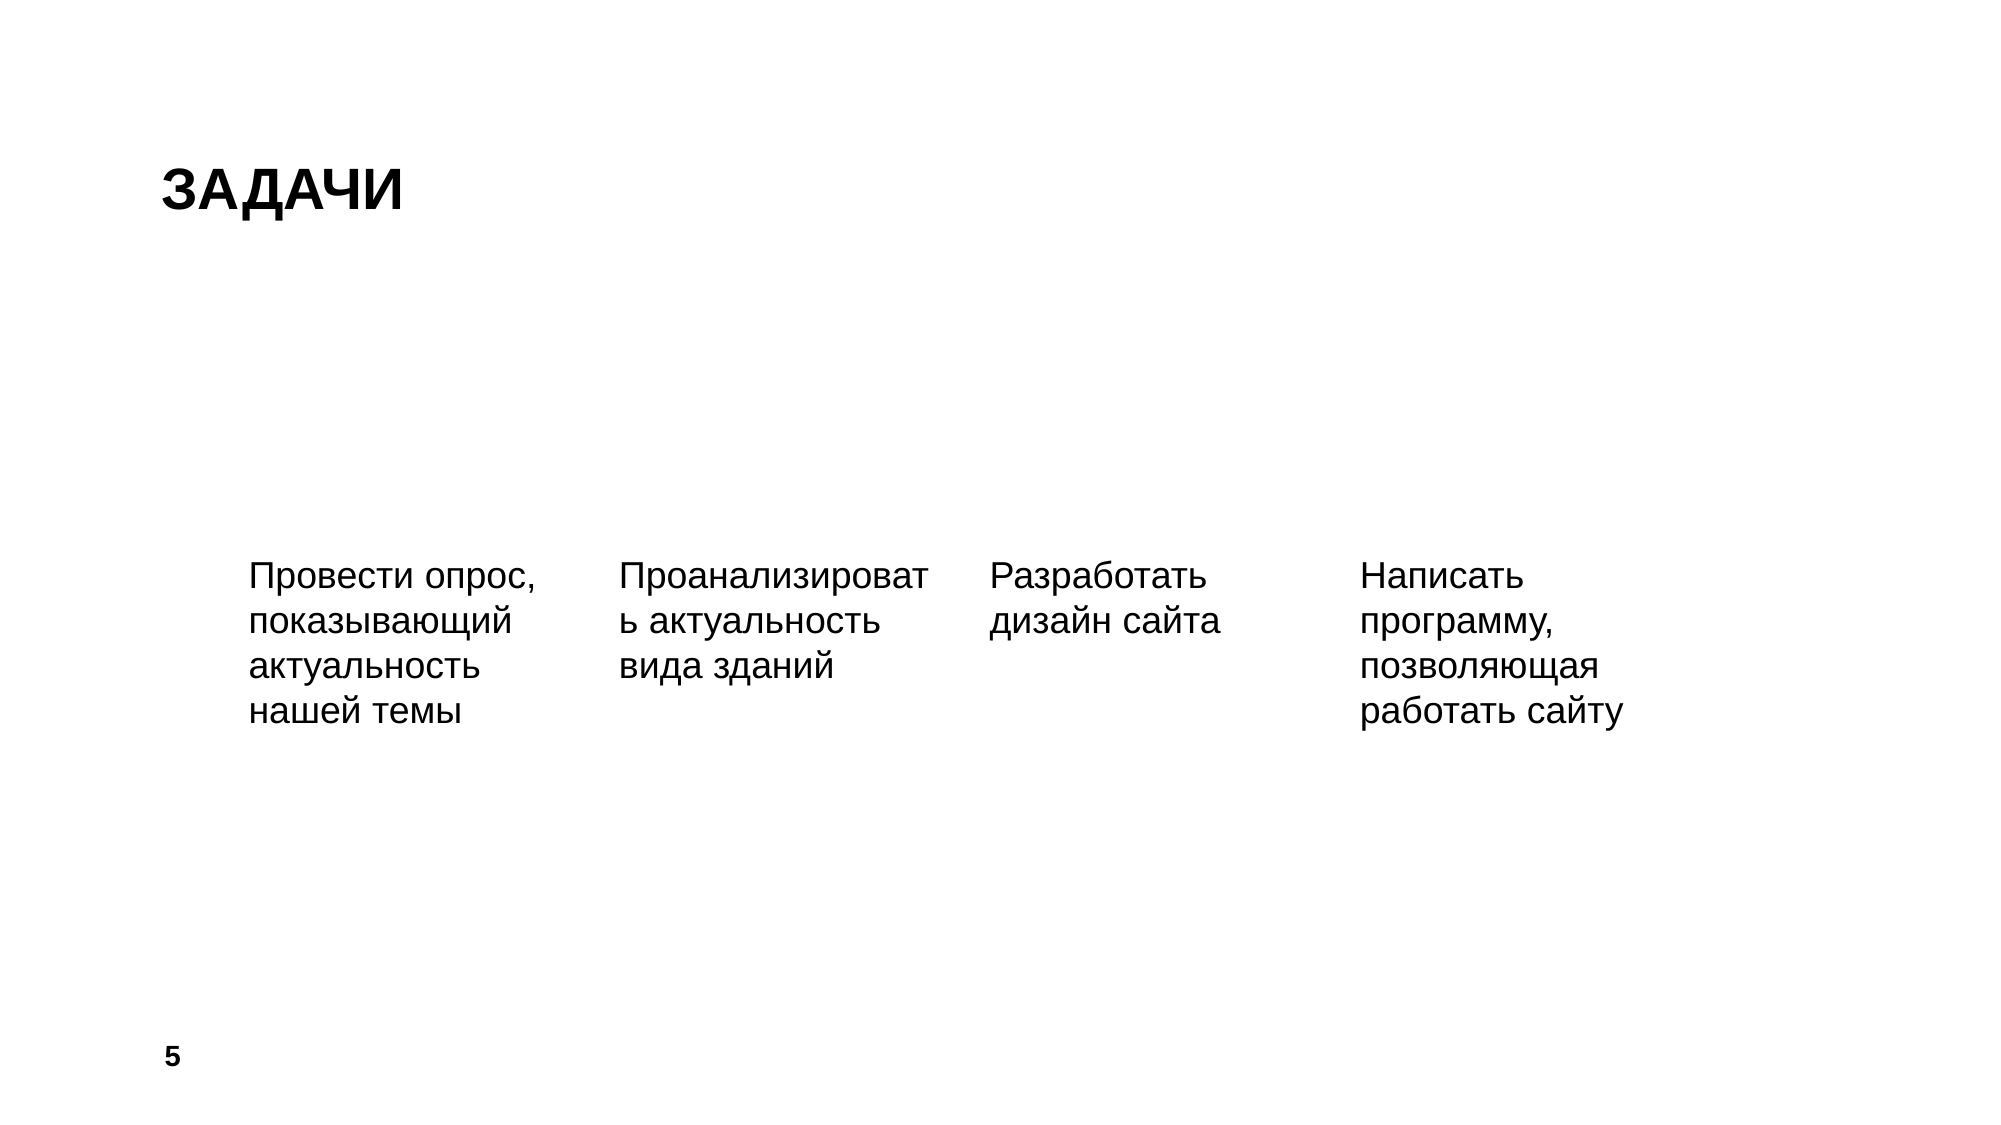

# задачи
Разработать дизайн сайта
Написать программу, позволяющая работать сайту
Проанализировать актуальность вида зданий
Провести опрос, показывающий актуальность нашей темы
5